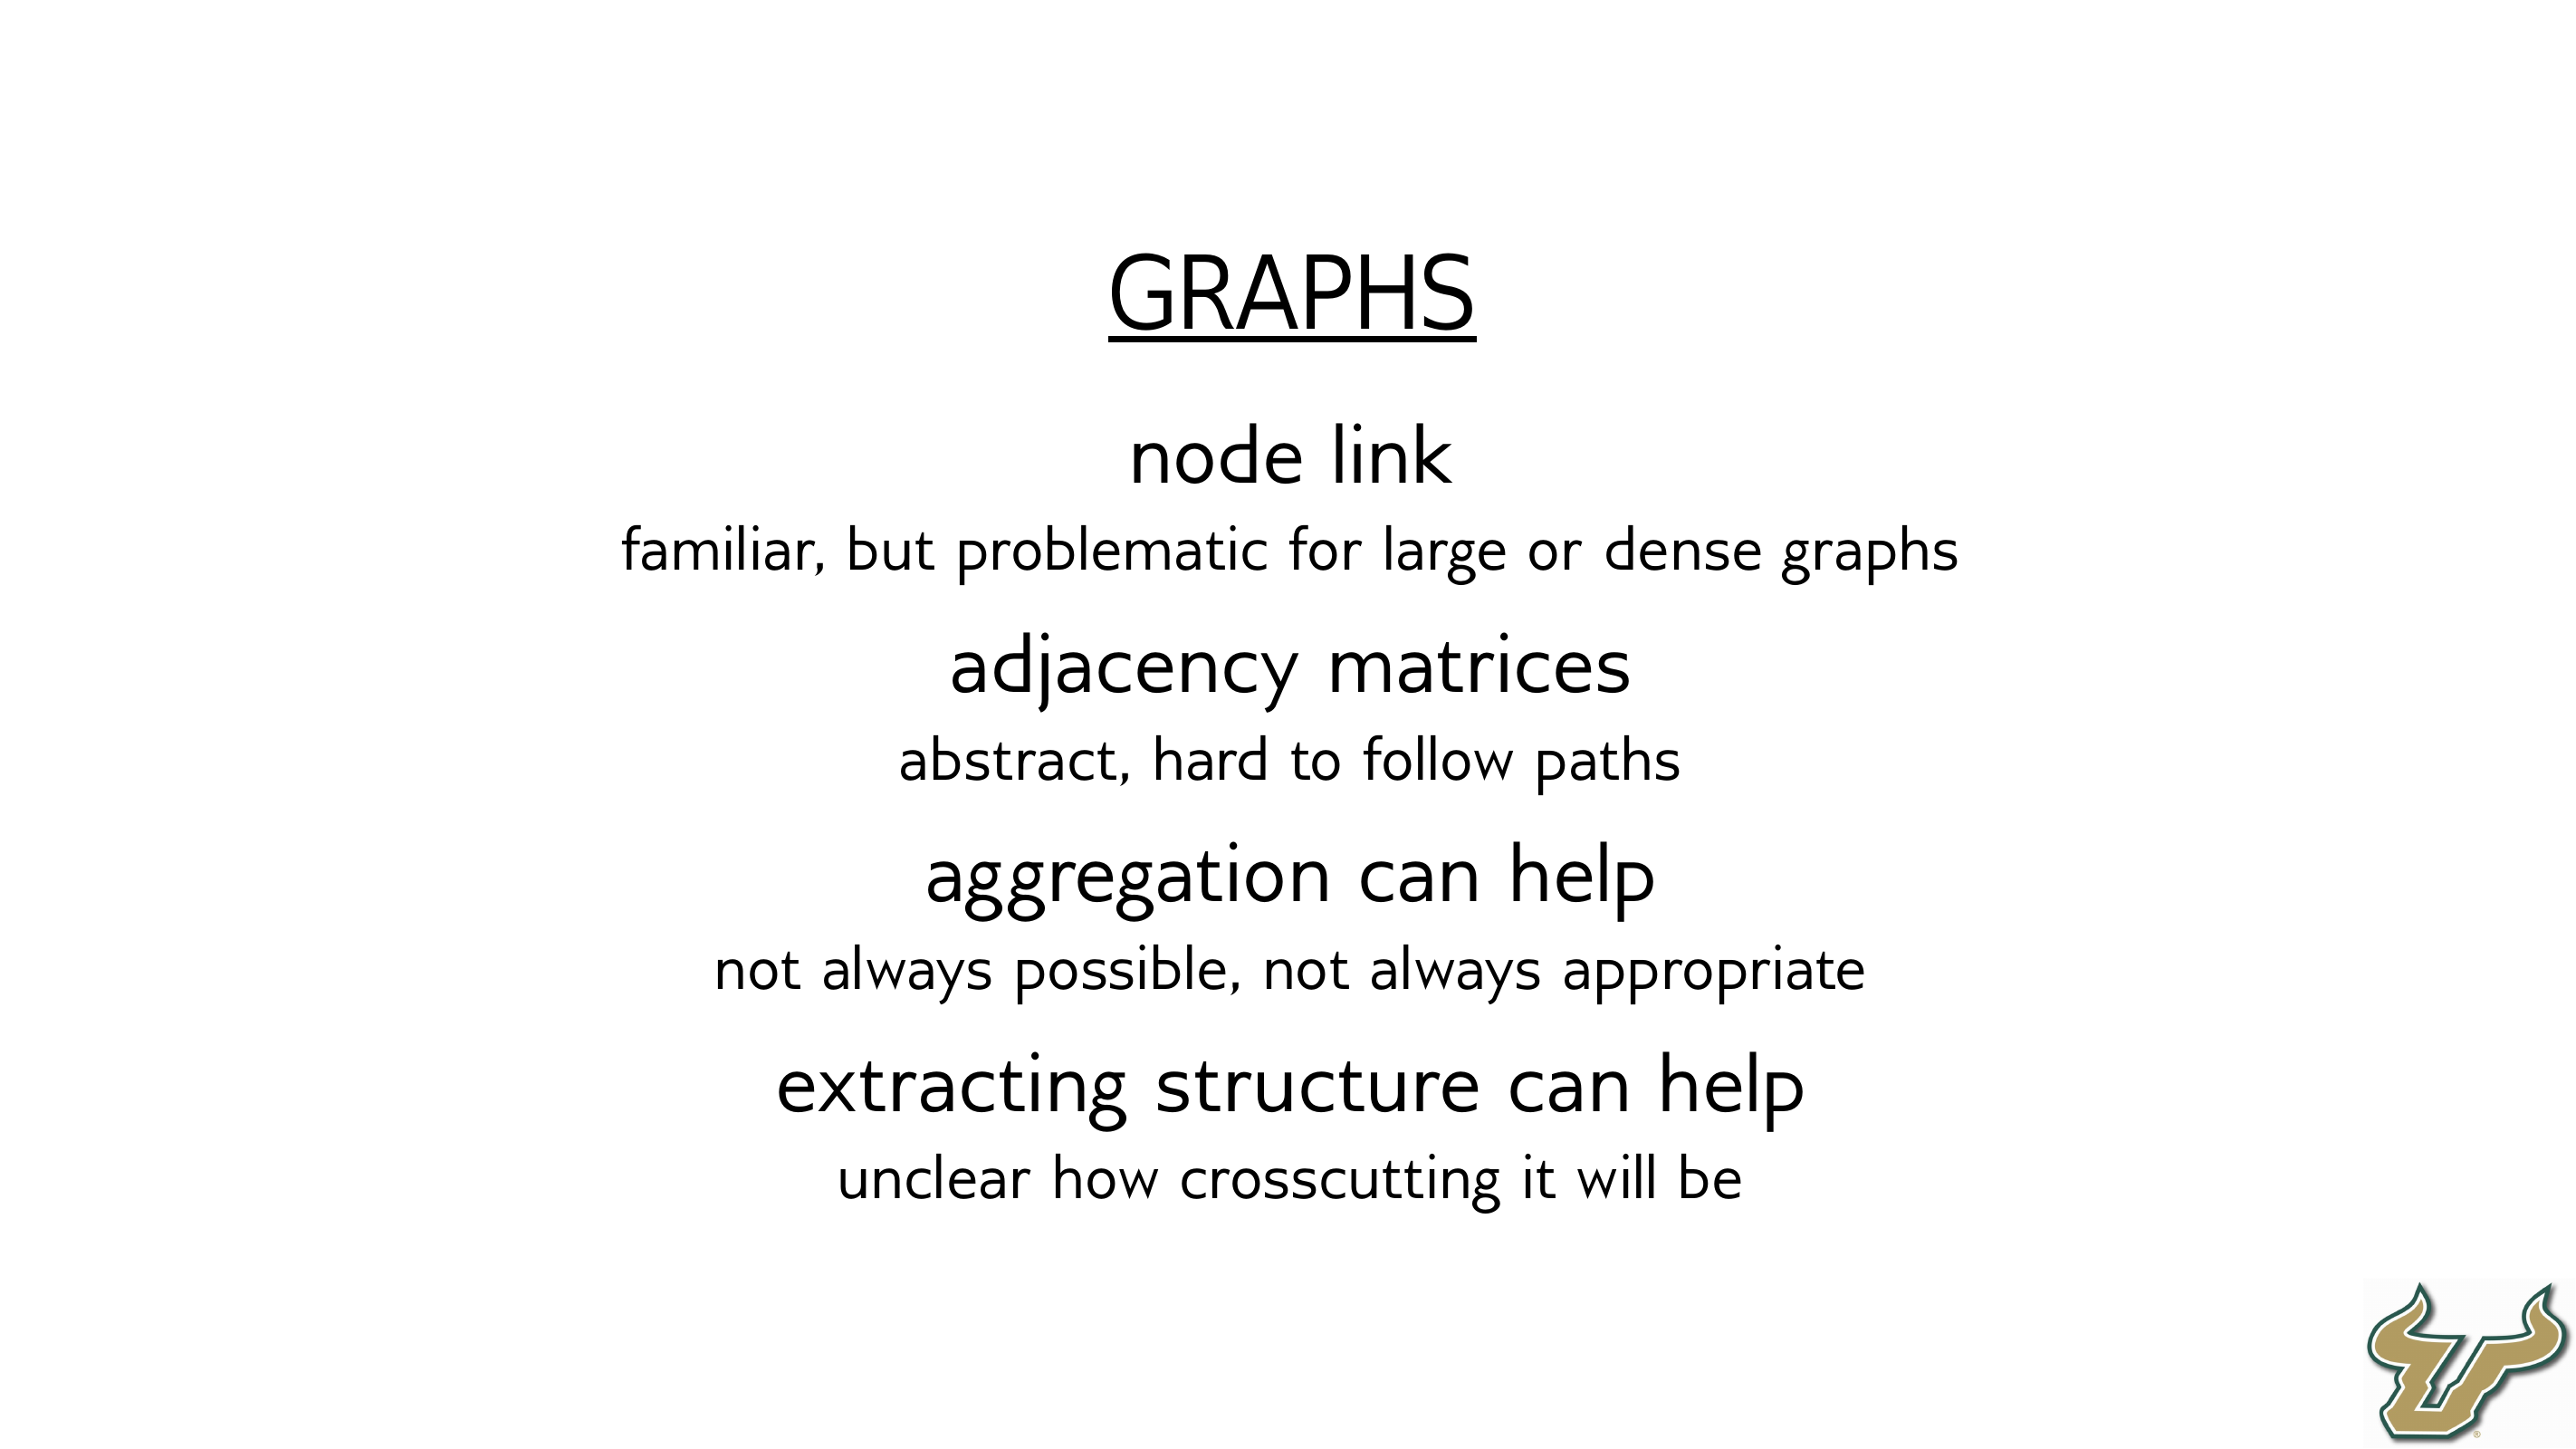

GRAPHS
node link
familiar, but problematic for large or dense graphs
adjacency matrices
abstract, hard to follow paths
aggregation can help
not always possible, not always appropriate
extracting structure can help
unclear how crosscutting it will be